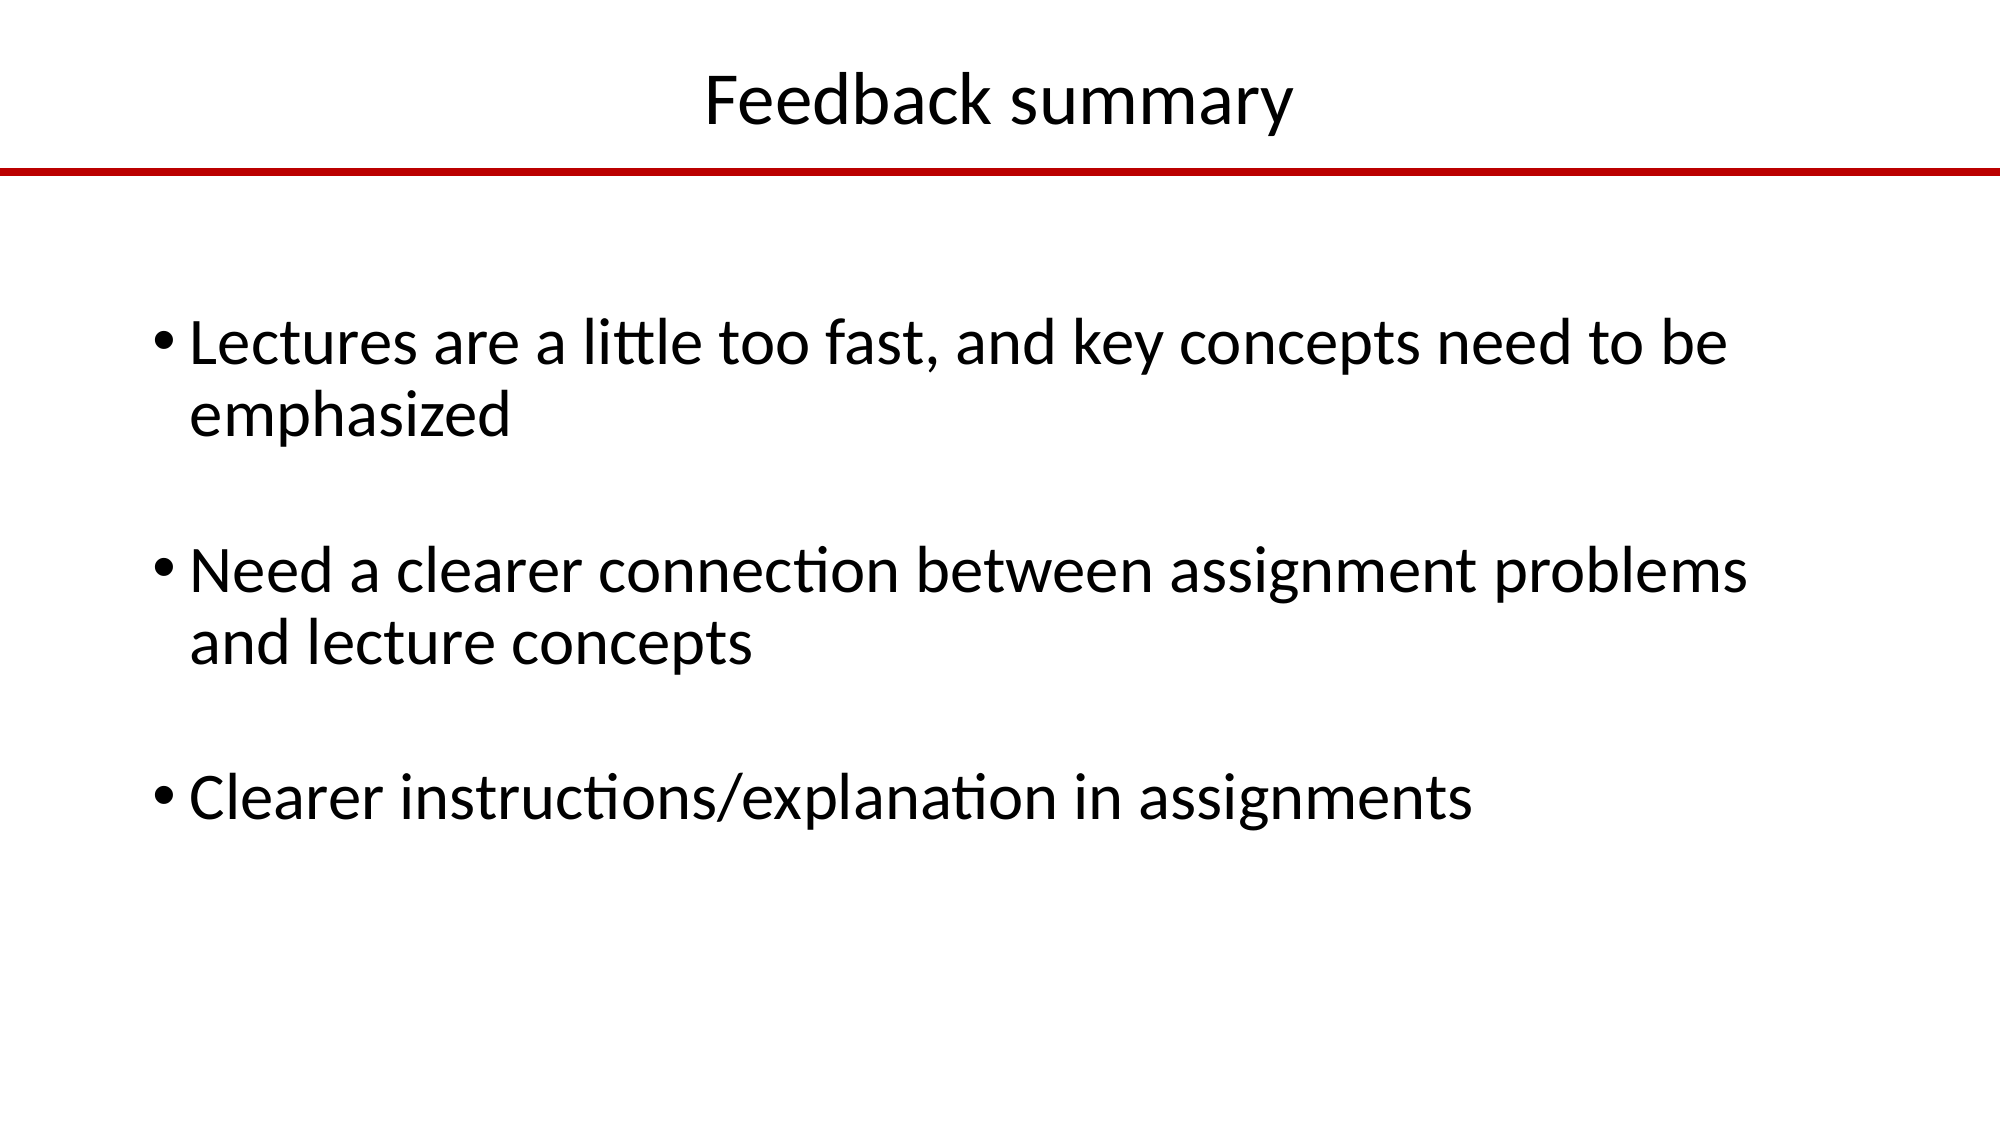

# Feedback summary
Lectures are a little too fast, and key concepts need to be emphasized
Need a clearer connection between assignment problems and lecture concepts
Clearer instructions/explanation in assignments